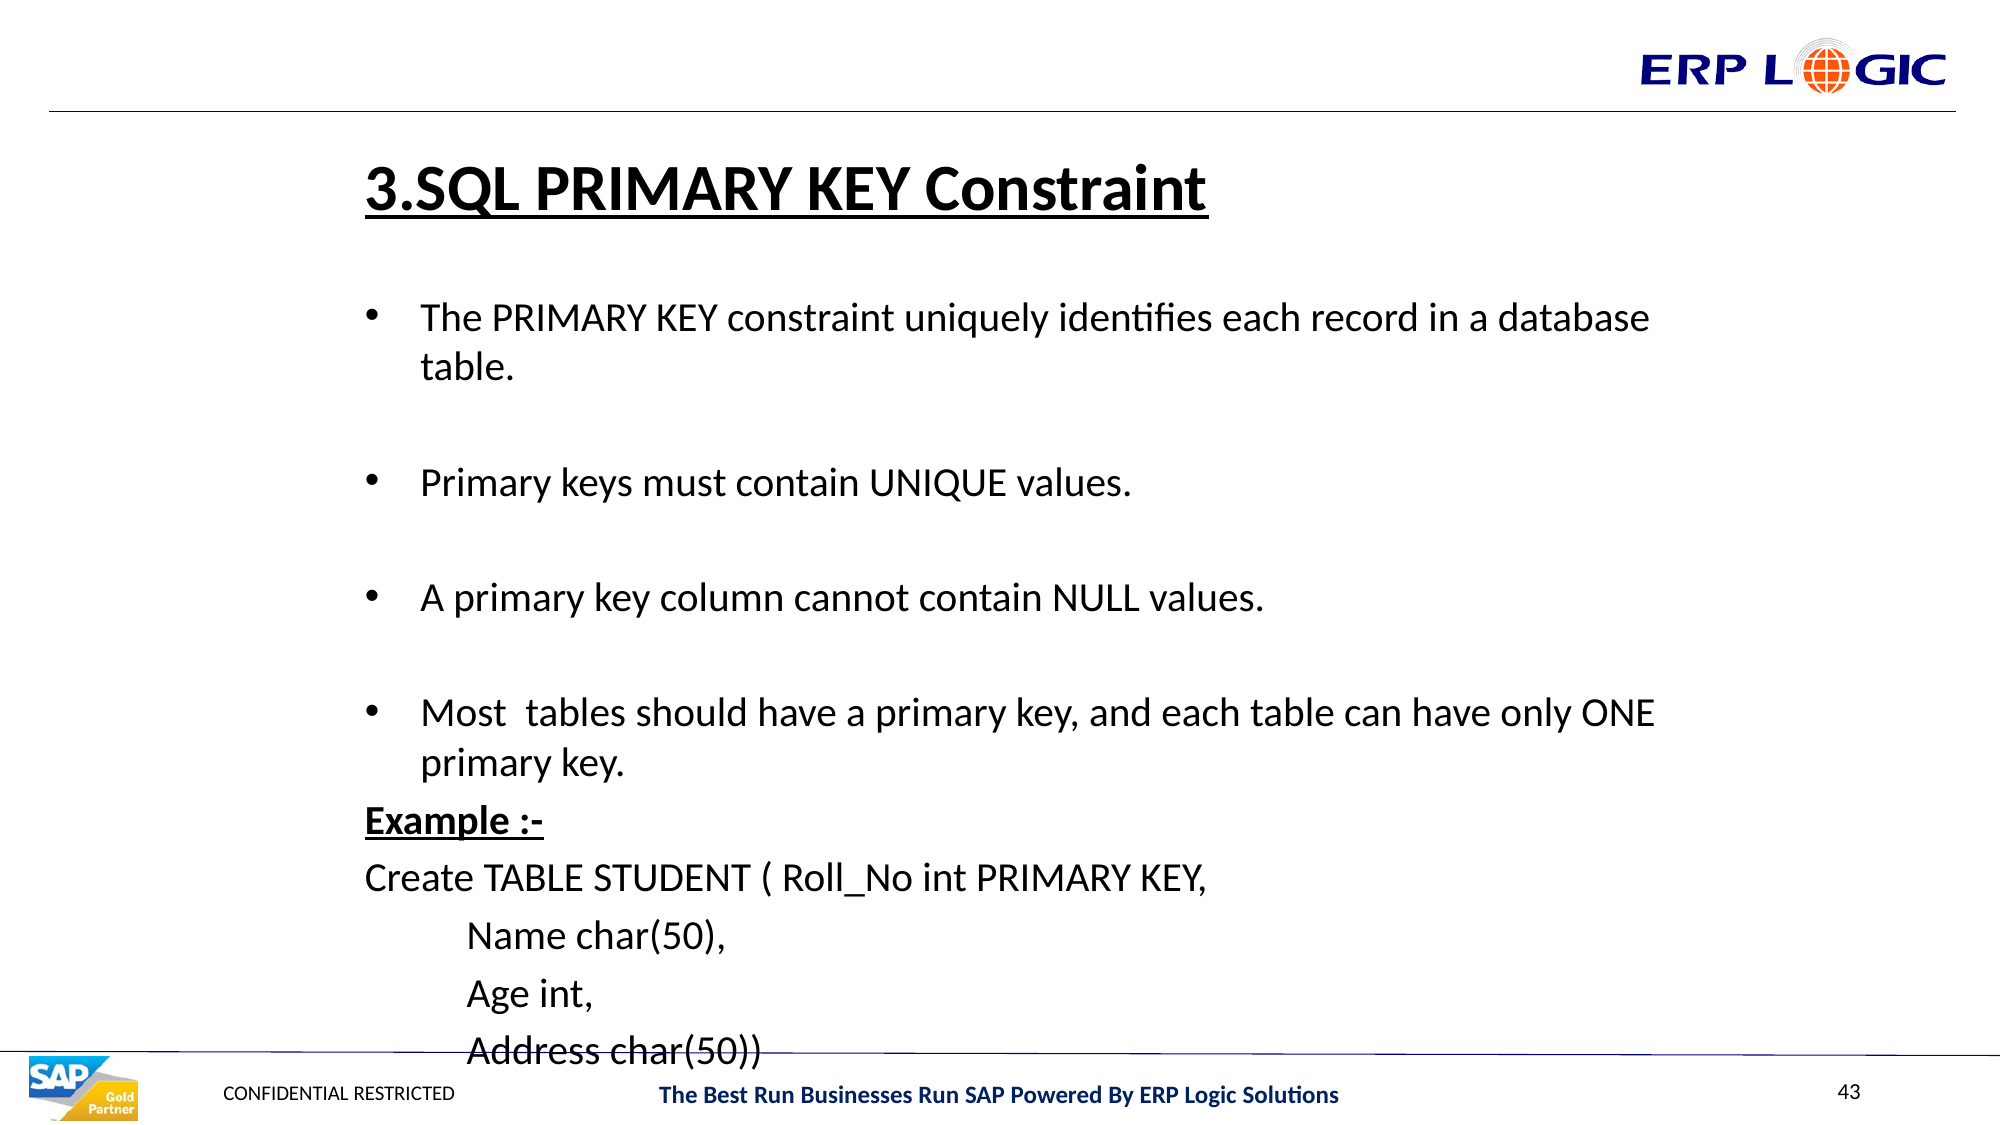

3.SQL PRIMARY KEY Constraint

The PRIMARY KEY constraint uniquely identifies each record in a database table.

Primary keys must contain UNIQUE values.

A primary key column cannot contain NULL values.

Most  tables should have a primary key, and each table can have only ONE primary key.
Example :-
Create TABLE STUDENT ( Roll_No int PRIMARY KEY,
				     Name char(50),
				     Age int,
				     Address char(50))